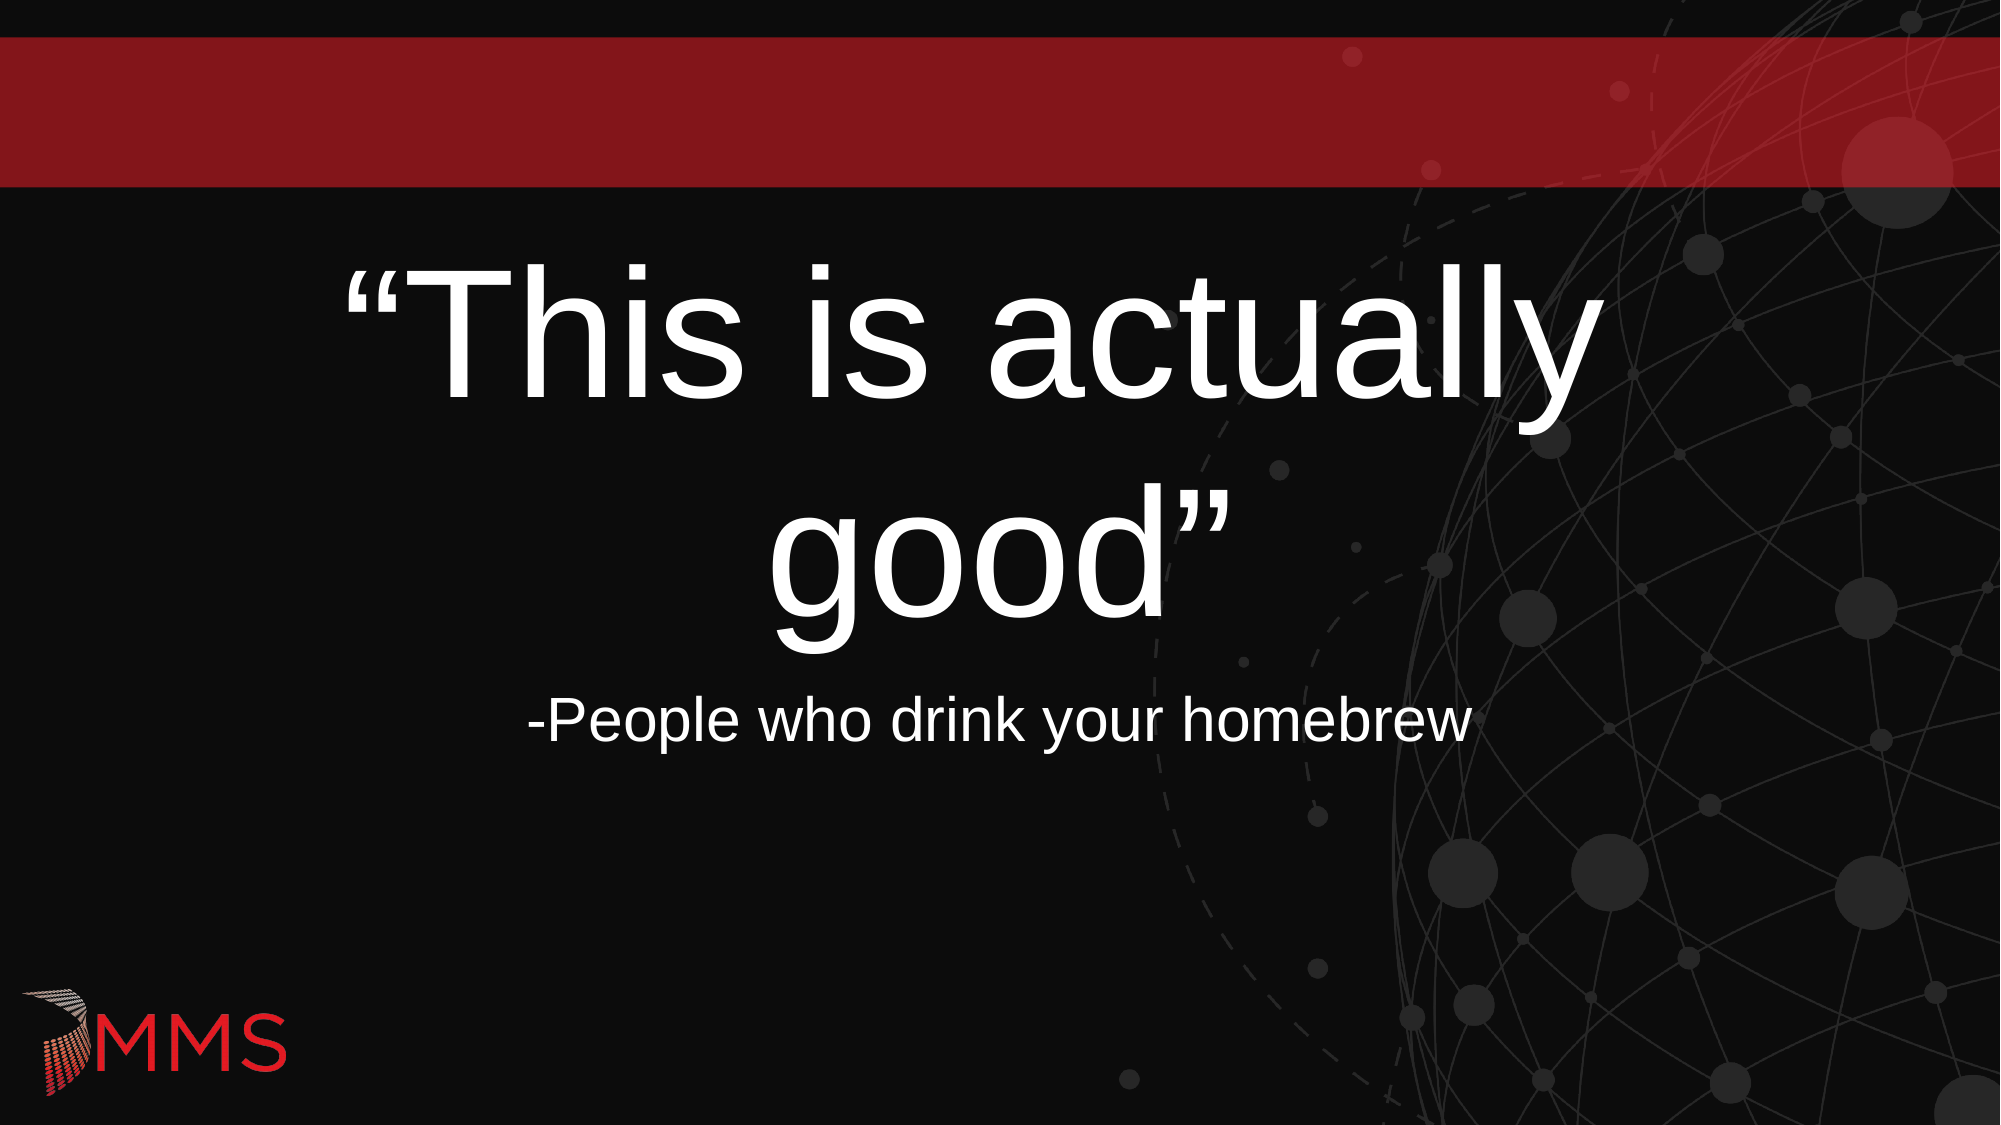

#
“This is actually  good”
-People who drink your homebrew